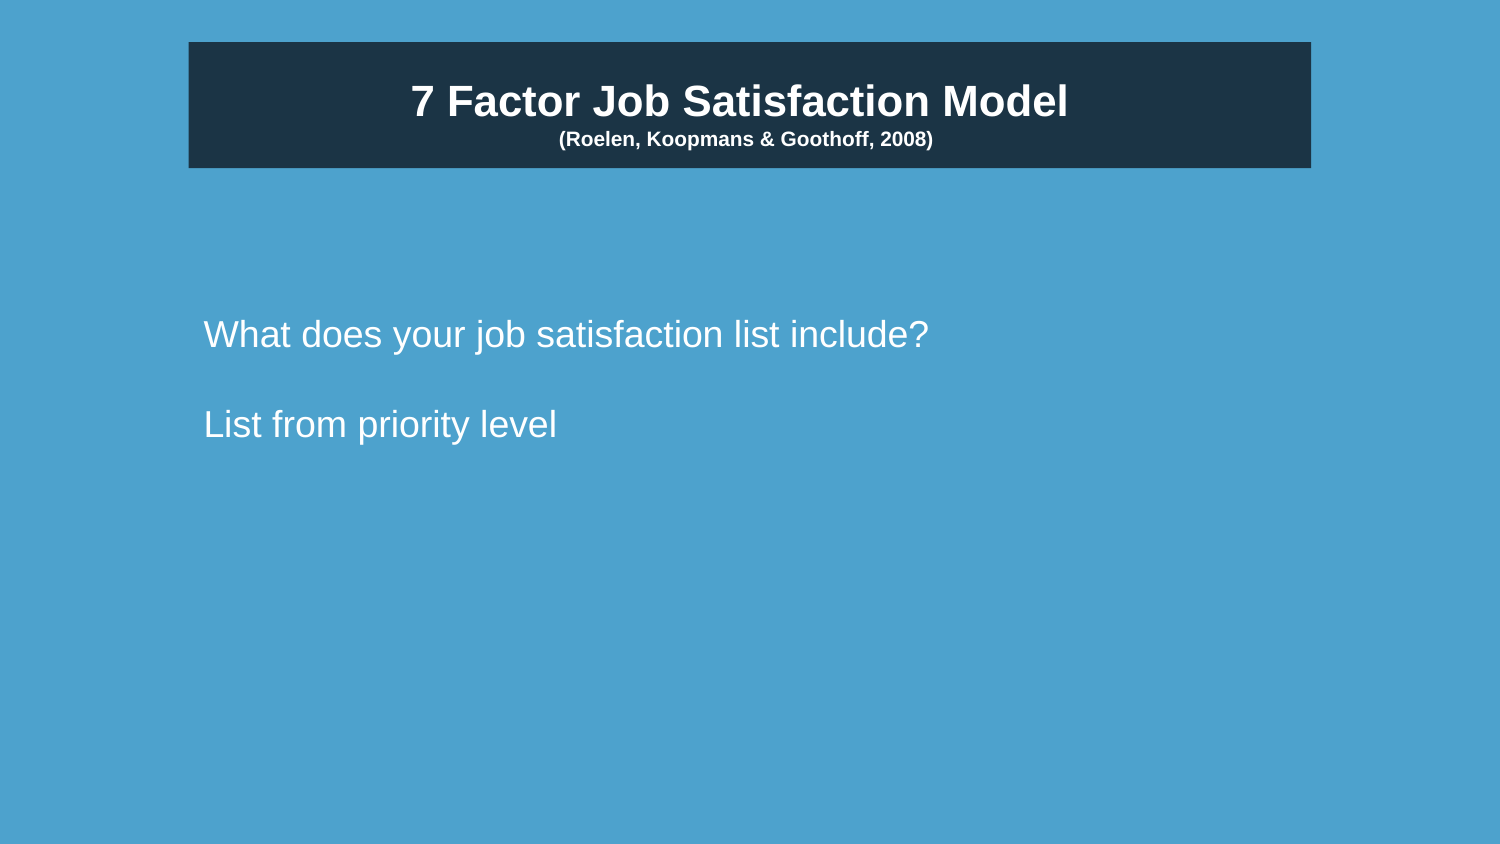

7 Factor Job Satisfaction Model
(Roelen, Koopmans & Goothoff, 2008)

What does your job satisfaction list include?

List from priority level